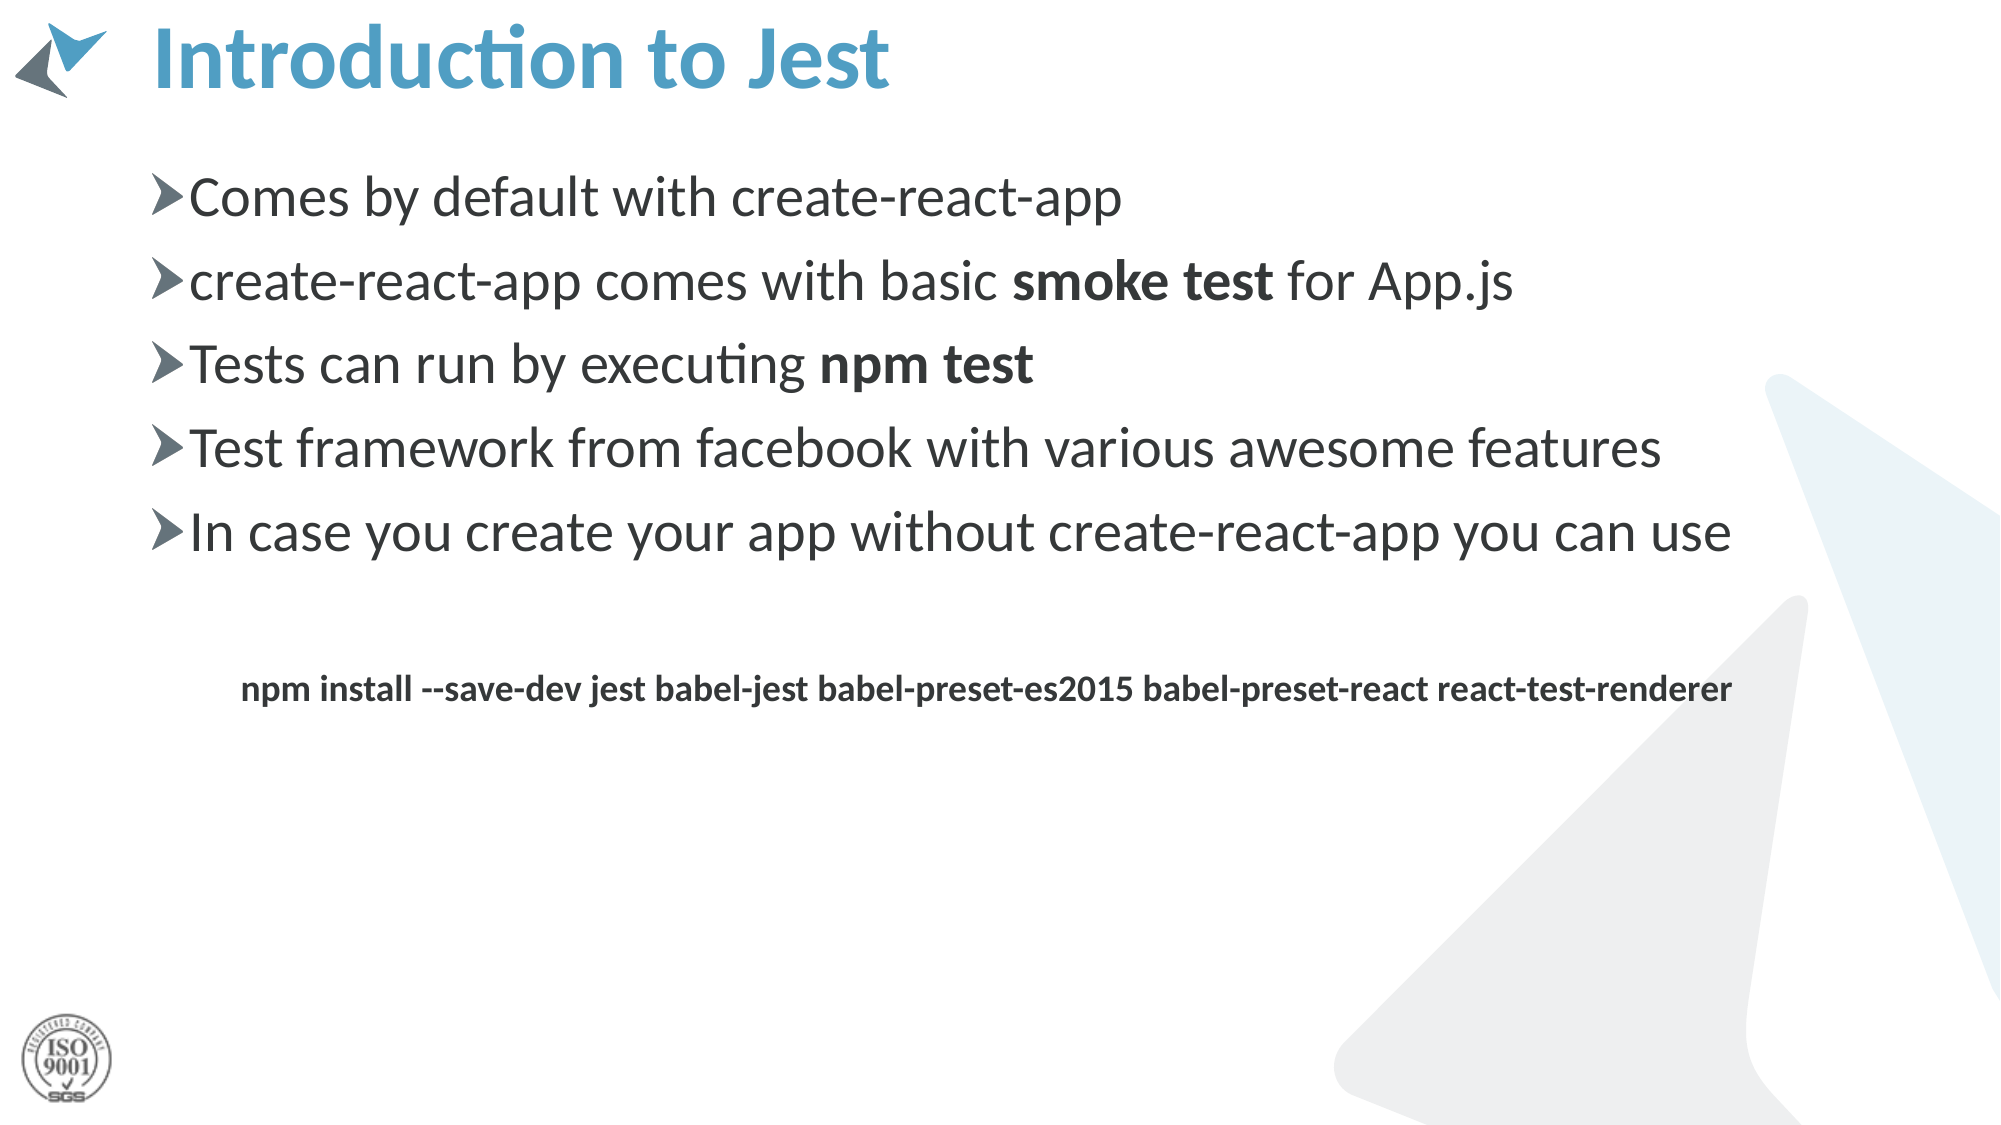

# Introduction to Jest

Comes by default with create-react-app
create-react-app comes with basic smoke test for App.js
Tests can run by executing npm test
Test framework from facebook with various awesome features
In case you create your app without create-react-app you can use

npm install --save-dev jest babel-jest babel-preset-es2015 babel-preset-react react-test-renderer